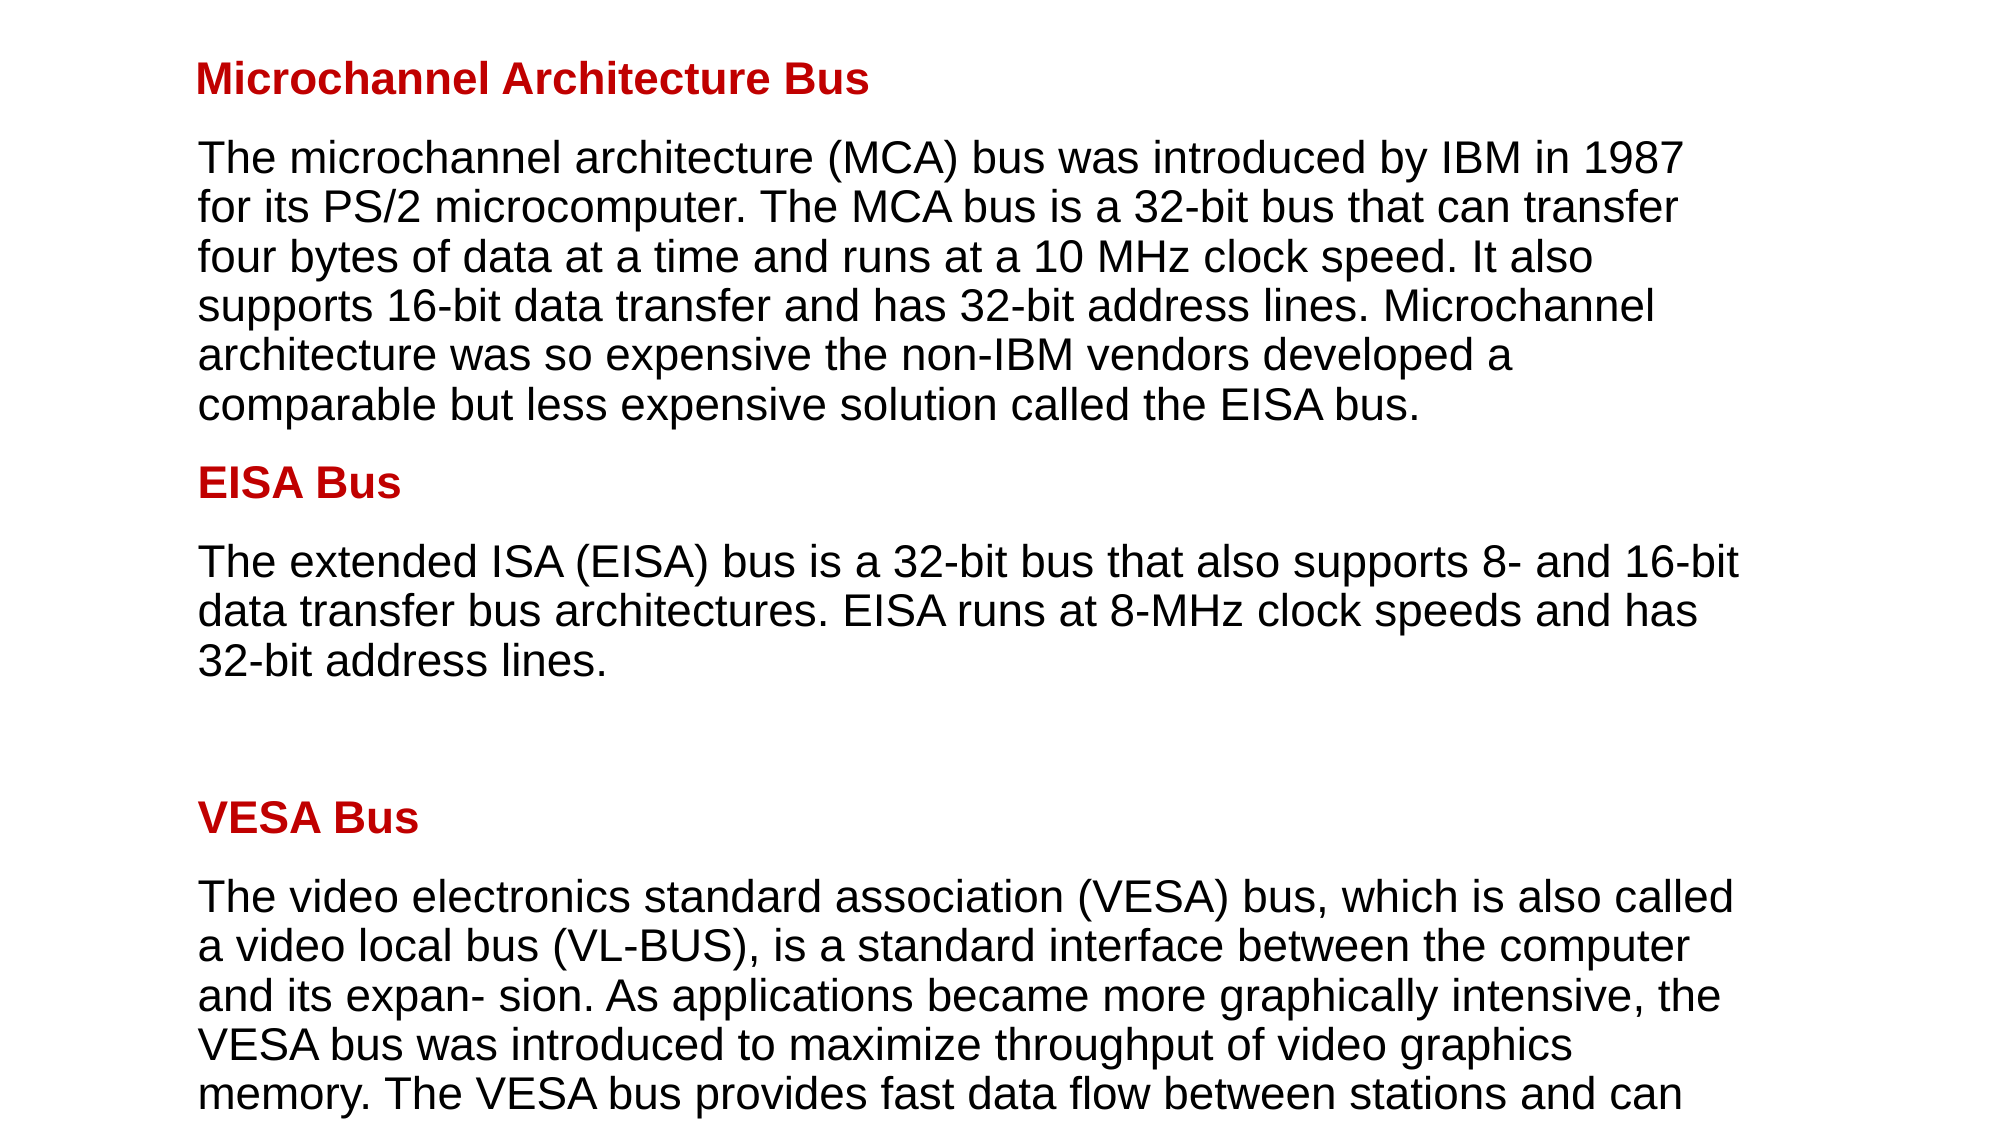

Microchannel Architecture Bus
The microchannel architecture (MCA) bus was introduced by IBM in 1987 for its PS/2 microcomputer. The MCA bus is a 32-bit bus that can transfer four bytes of data at a time and runs at a 10 MHz clock speed. It also supports 16-bit data transfer and has 32-bit address lines. Microchannel architecture was so expensive the non-IBM vendors developed a comparable but less expensive solution called the EISA bus.
EISA Bus
The extended ISA (EISA) bus is a 32-bit bus that also supports 8- and 16-bit data transfer bus architectures. EISA runs at 8-MHz clock speeds and has 32-bit address lines.

VESA Bus
The video electronics standard association (VESA) bus, which is also called a video local bus (VL-BUS), is a standard interface between the computer and its expan- sion. As applications became more graphically intensive, the VESA bus was introduced to maximize throughput of video graphics memory. The VESA bus provides fast data flow between stations and can transfer up to 132 Mbps.